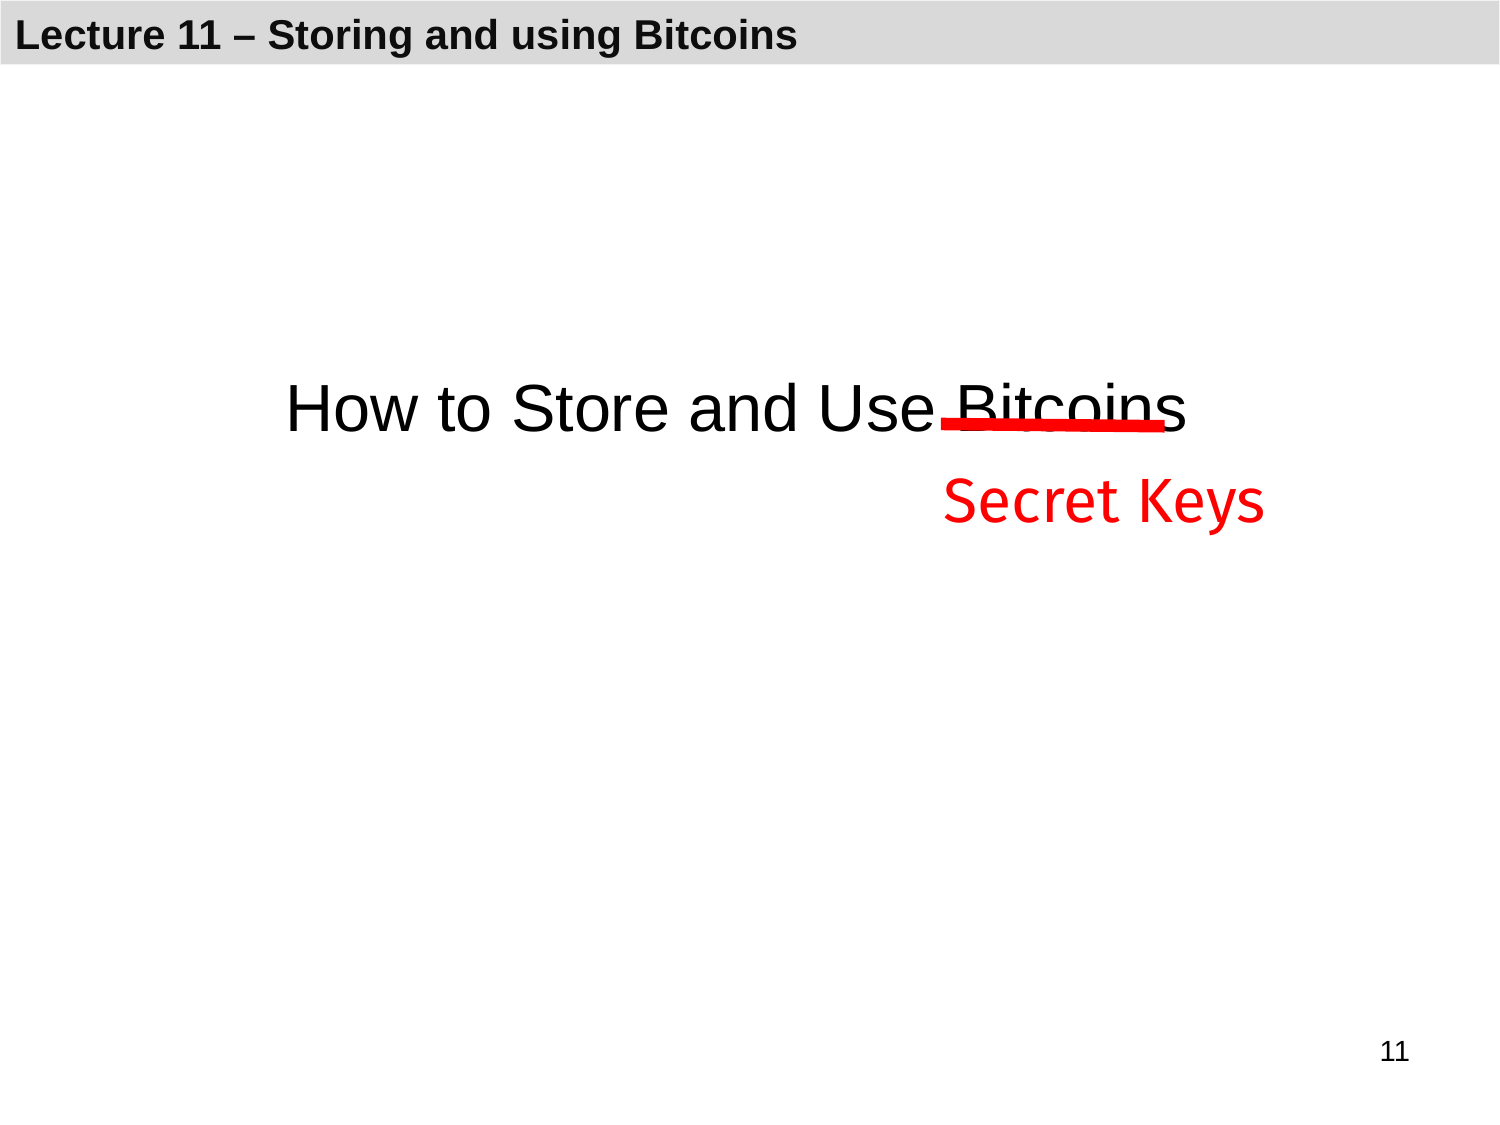

How to Store and Use Bitcoins
Secret Keys
11